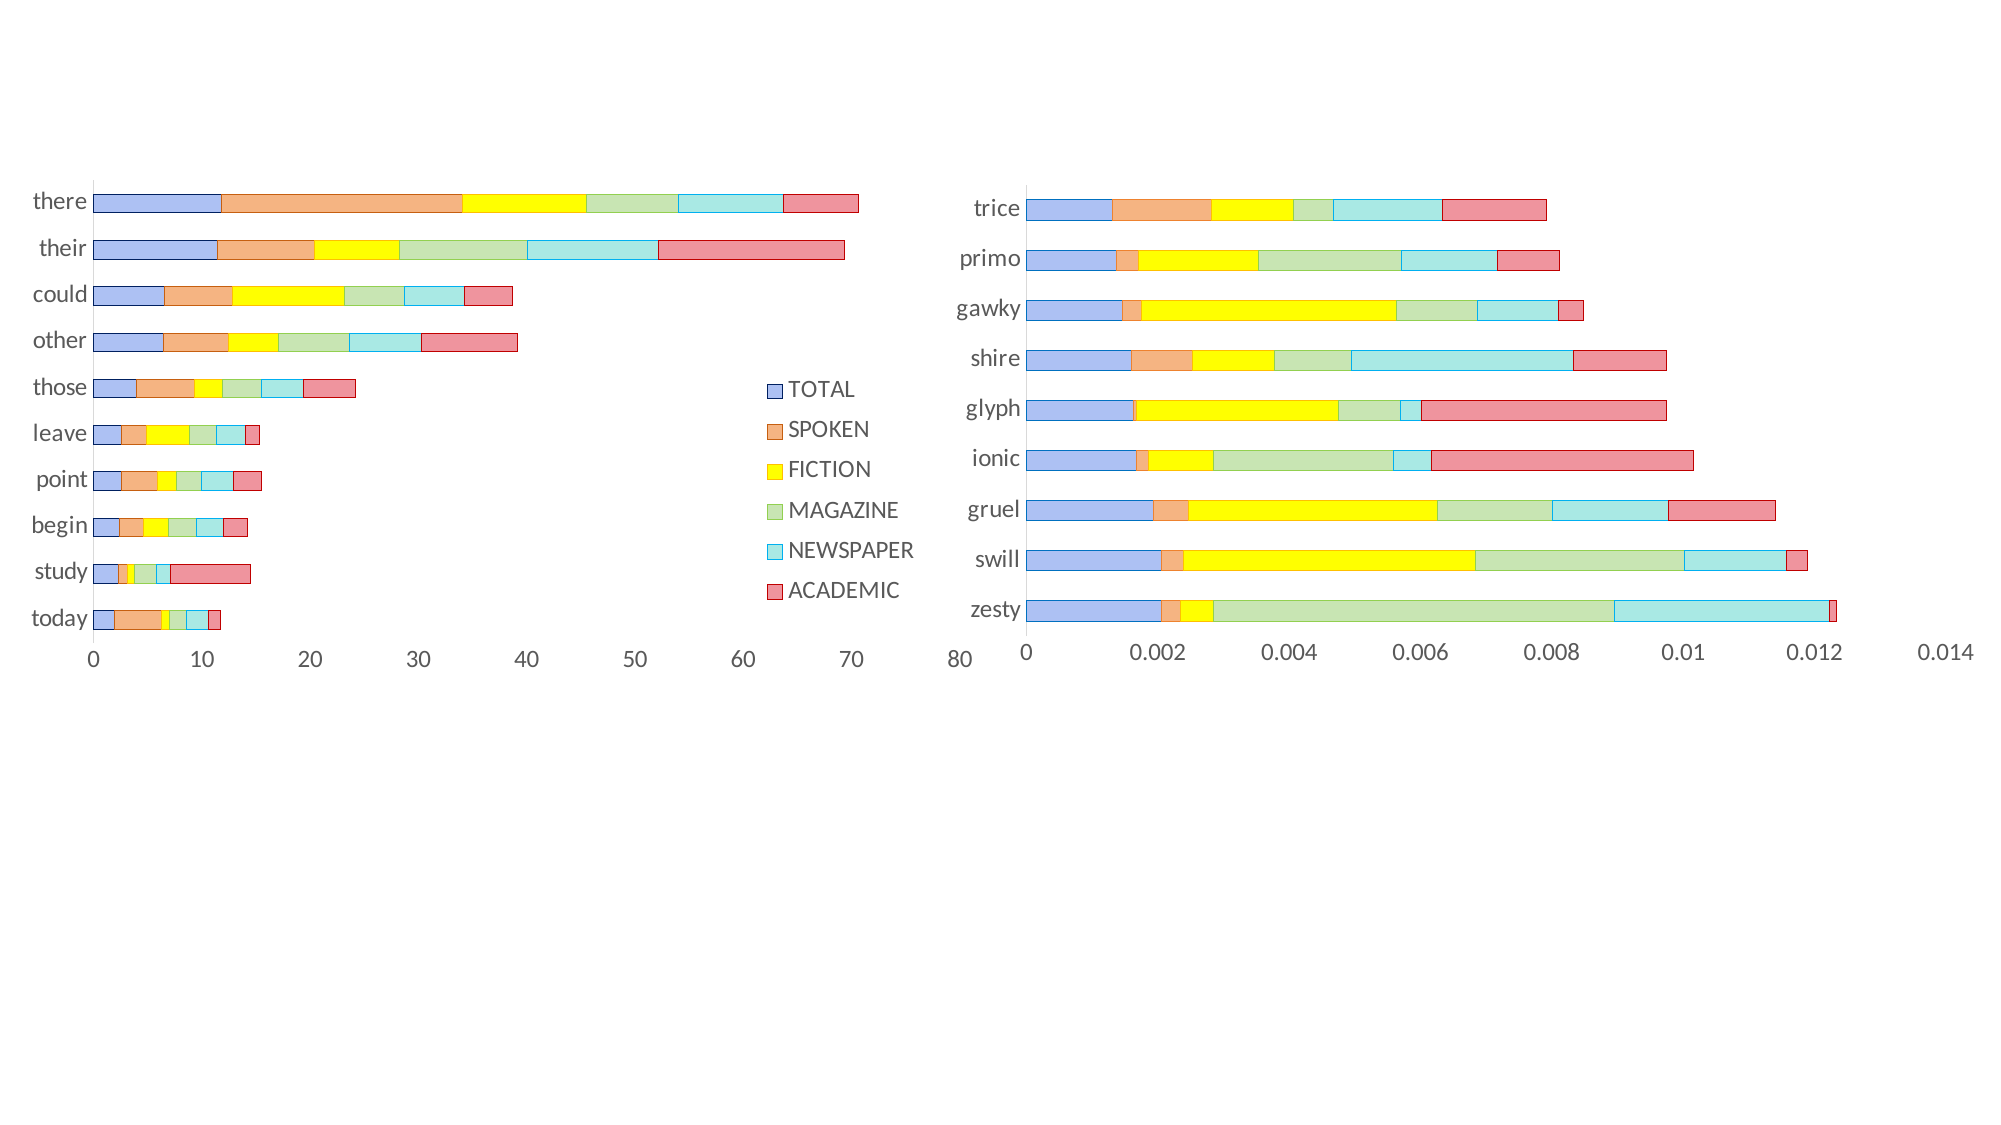

### Chart

| Category | TOTAL | SPOKEN | FICTION | MAGAZINE | NEWSPAPER | ACADEMIC |
|---|---|---|---|---|---|---|
| zesty | 0.00205985428922678 | 0.000291062207270249 | 0.000490165279276124 | 0.00611579620081051 | 0.00326912529104296 | 0.000105181559148324 |
| swill | 0.00205009194662381 | 0.000339572575148624 | 0.00445604799341931 | 0.0031764212825915 | 0.00155672632906808 | 0.000315544677444972 |
| gruel | 0.00193294383538816 | 0.000533614046662123 | 0.00378764079440641 | 0.0017541430963565 | 0.00176428983961049 | 0.00163031416679902 |
| ionic | 0.00166936058510796 | 0.000194041471513499 | 0.000980330558552248 | 0.002749737826721 | 0.000570799653991628 | 0.00399689924763631 |
| glyph | 0.00163031121469607 | 4.85103678783748e-05 | 0.00307467311545932 | 0.000948185457490001 | 0.000311345265813615 | 0.0037339453497655 |
| shire | 0.00160102418688716 | 0.000921696989689121 | 0.00124769343815741 | 0.0011852318218625 | 0.00337290704631416 | 0.00141995104850237 |
| gawky | 0.00146435139044558 | 0.000291062207270249 | 0.0038767617542748 | 0.001232641094737 | 0.00124538106325446 | 0.000368135457019133 |
| primo | 0.00136672796441587 | 0.000339572575148624 | 0.00182697967730192 | 0.002180826552227 | 0.00145294457379687 | 0.000946634032334915 |
| trice | 0.00130815390879805 | 0.00150382140422962 | 0.00124769343815741 | 0.000616320547368501 | 0.00166050808433928 | 0.00157772338722486 |

### Chart

| Category | TOTAL | SPOKEN | FICTION | MAGAZINE | NEWSPAPER | ACADEMIC |
|---|---|---|---|---|---|---|
| today | 1.94521510004009 | 4.35957825086167 | 0.71541850534347 | 1.57043216396781 | 2.01279525260739 | 1.12644190769897 |
| study | 2.33077882114441 | 0.792901962972036 | 0.698262720568806 | 1.99721043838406 | 1.3041734276156 | 7.33520416266538 |
| begin | 2.37755020455525 | 2.1945605324498 | 2.39494755454314 | 2.55810954576227 | 2.51686323795963 | 2.21391404773349 |
| point | 2.56527029046776 | 3.36982121503918 | 1.75644043756609 | 2.32248545957601 | 2.87485840276765 | 2.60319099814144 |
| leave | 2.59567022533342 | 2.3239861939493 | 3.95777270679516 | 2.47002311676145 | 2.65442595457161 | 1.36246932642781 |
| those | 4.00511820097989 | 5.33638301846062 | 2.58009634866971 | 3.58741226914054 | 3.83738229203044 | 4.87705853458948 |
| other | 6.47319460849248 | 6.01843879083057 | 4.58237695403275 | 6.58035966570774 | 6.6543823662344 | 8.89525704795332 |
| could | 6.53865111564539 | 6.28068583958106 | 10.3982771136038 | 5.47880521046873 | 5.5925912280547 | 4.39764098799142 |
| their | 11.4229658914488 | 8.97039169696543 | 7.8489274960887 | 11.8824705161732 | 12.0437689174681 | 17.1610550551835 |
| there | 11.8464563135657 | 22.1980047685692 | 11.5237411553017 | 8.49275491491932 | 9.70816051508961 | 6.89244238943052 |